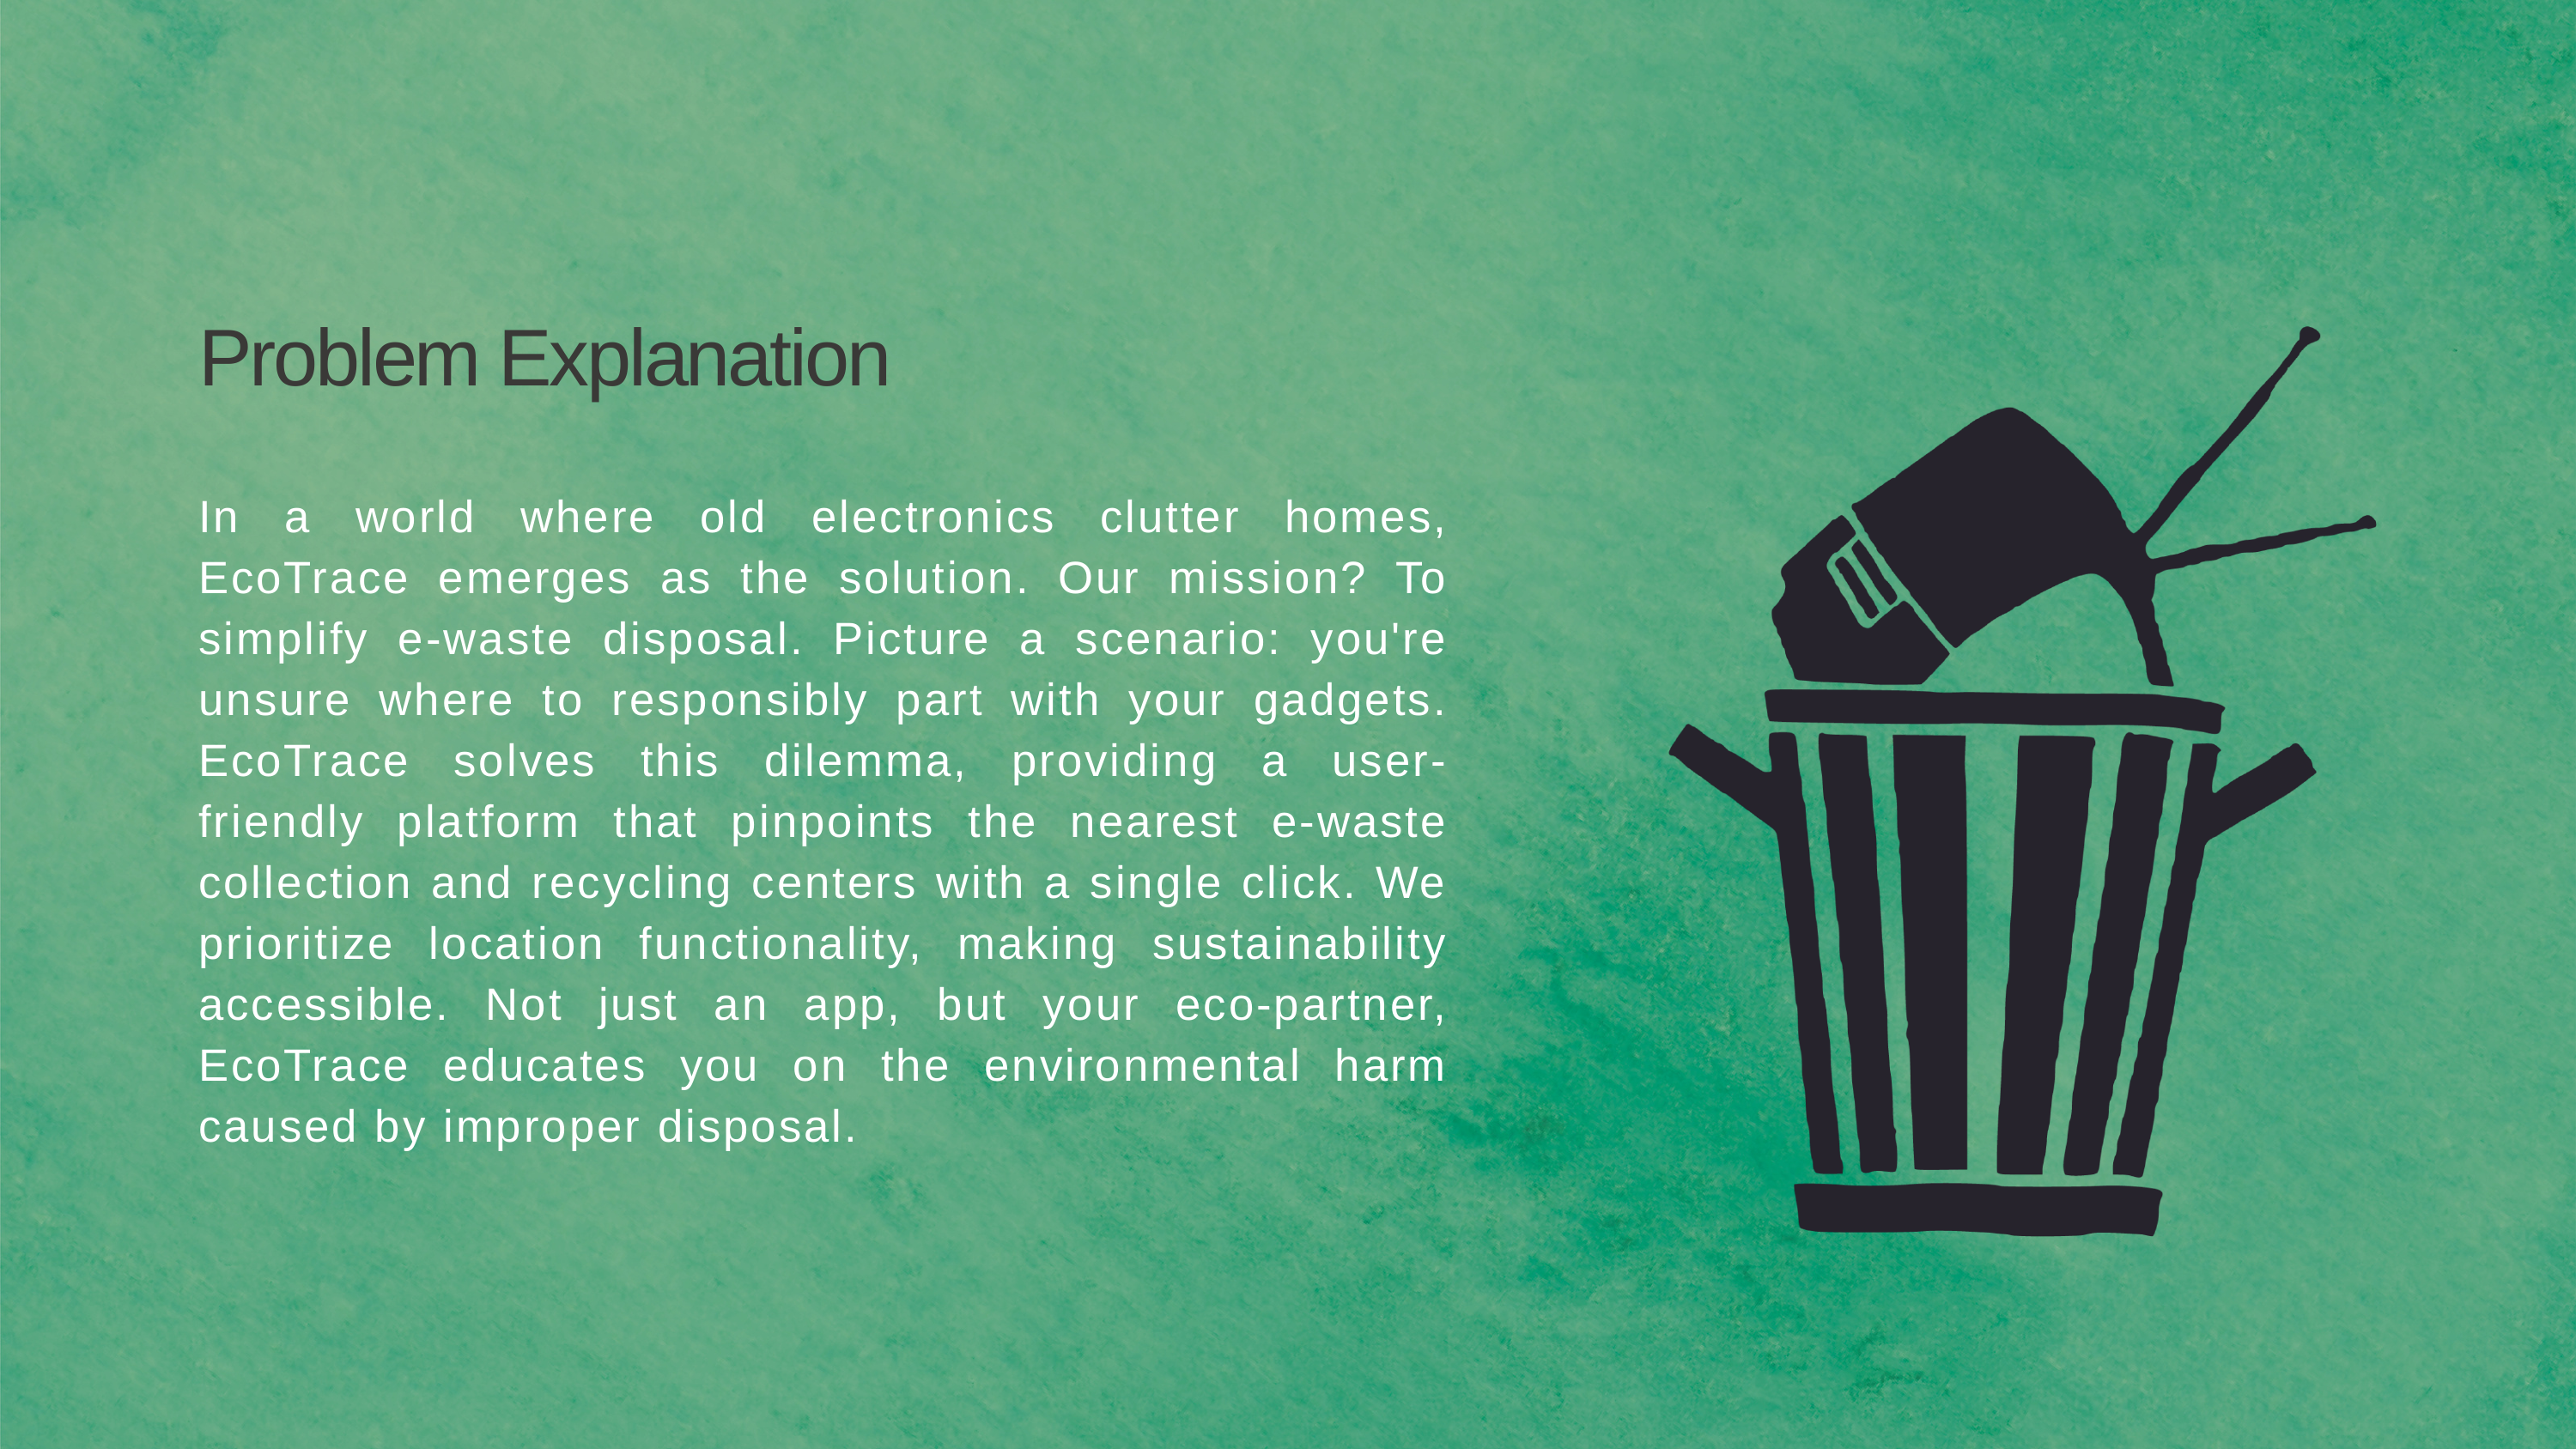

Problem Explanation

In a world where old electronics clutter homes, EcoTrace emerges as the solution. Our mission? To simplify e-waste disposal. Picture a scenario: you're unsure where to responsibly part with your gadgets. EcoTrace solves this dilemma, providing a user-friendly platform that pinpoints the nearest e-waste collection and recycling centers with a single click. We prioritize location functionality, making sustainability accessible. Not just an app, but your eco-partner, EcoTrace educates you on the environmental harm caused by improper disposal.